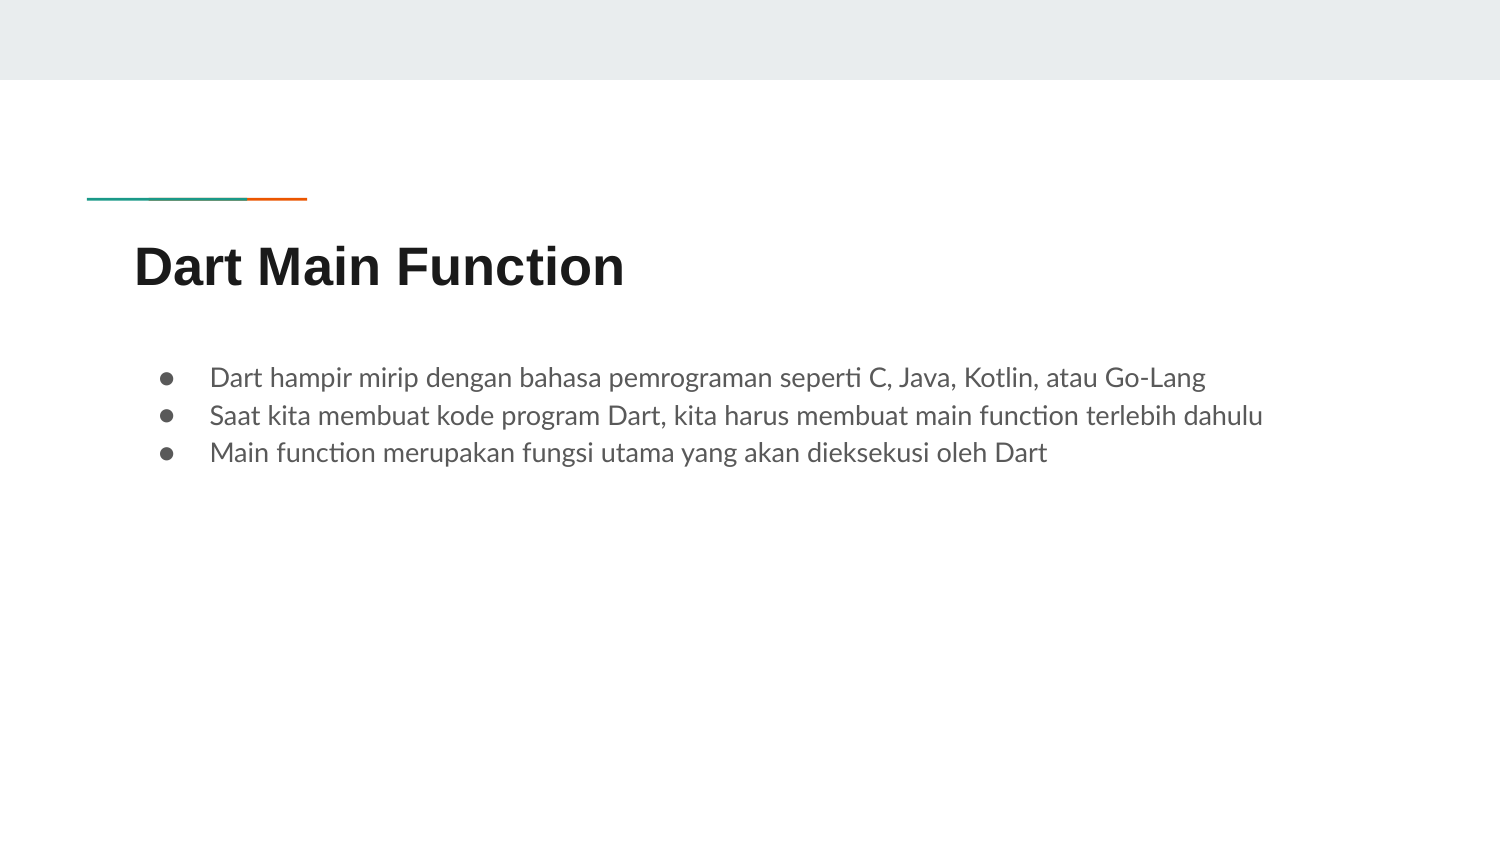

# Dart Main Function
Dart hampir mirip dengan bahasa pemrograman seperti C, Java, Kotlin, atau Go-Lang
Saat kita membuat kode program Dart, kita harus membuat main function terlebih dahulu
Main function merupakan fungsi utama yang akan dieksekusi oleh Dart